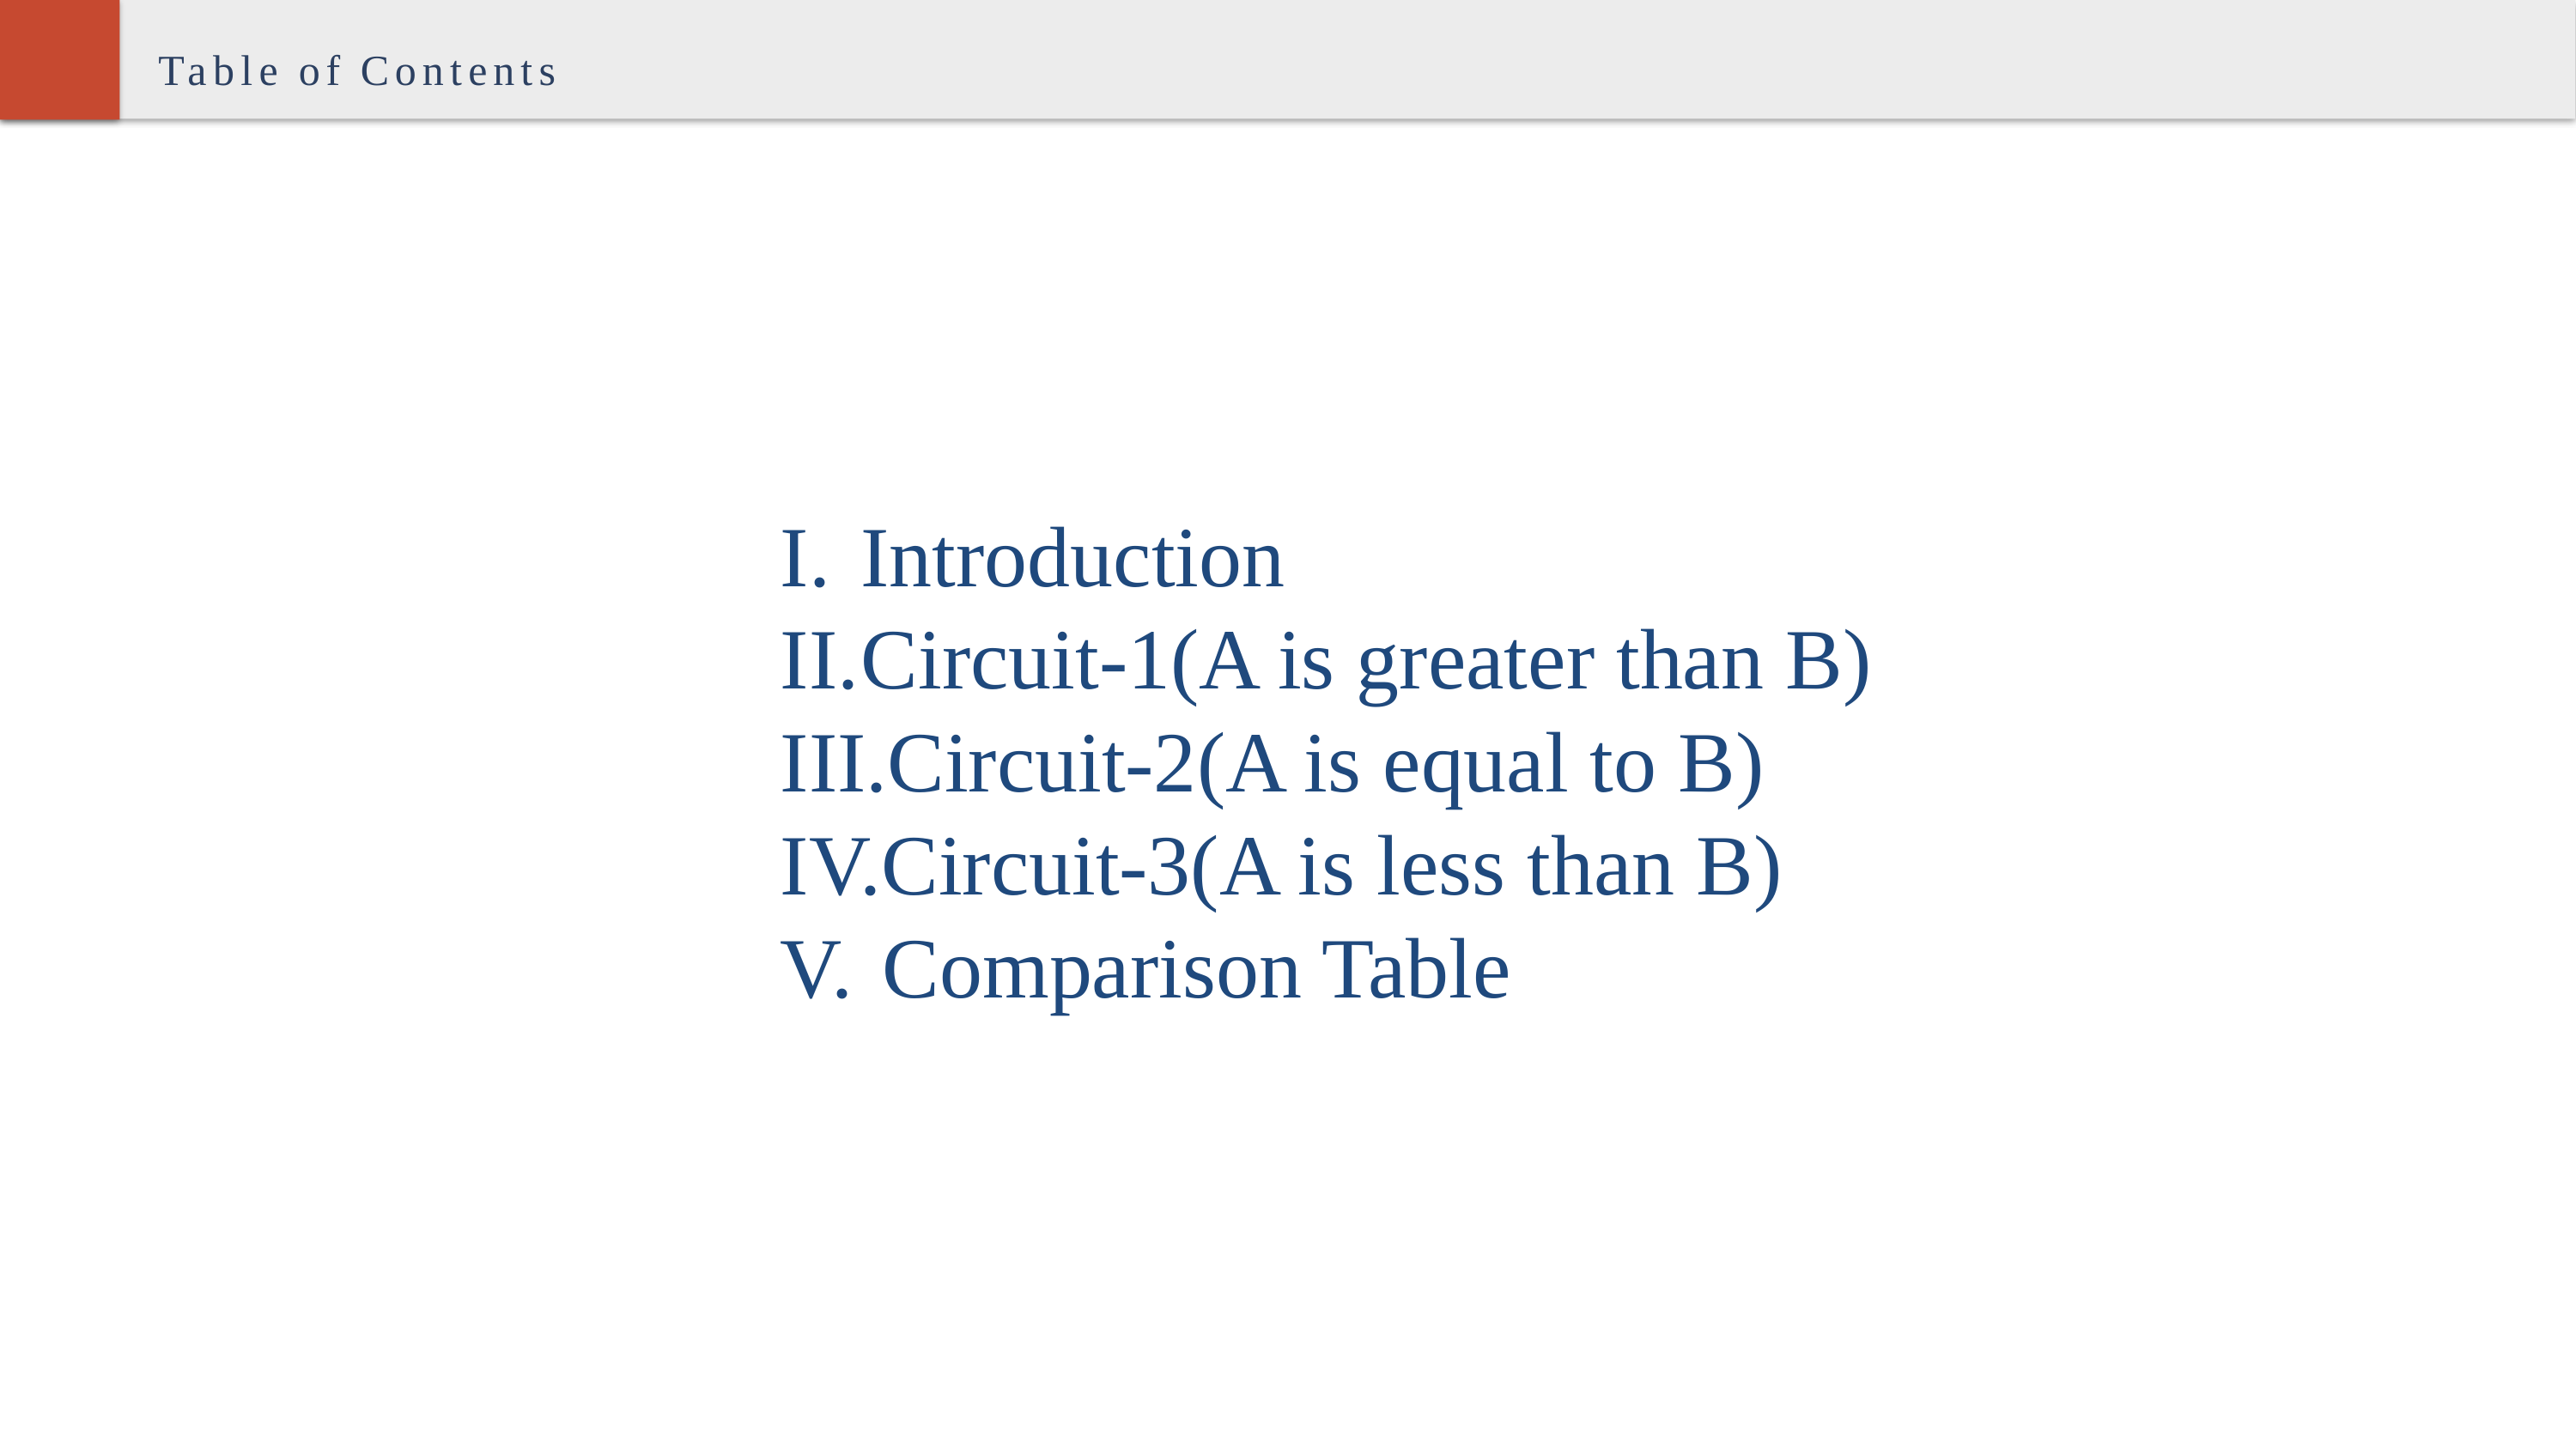

Table of Contents

Introduction
Circuit-1(A is greater than B)
Circuit-2(A is equal to B)
Circuit-3(A is less than B)
 Comparison Table